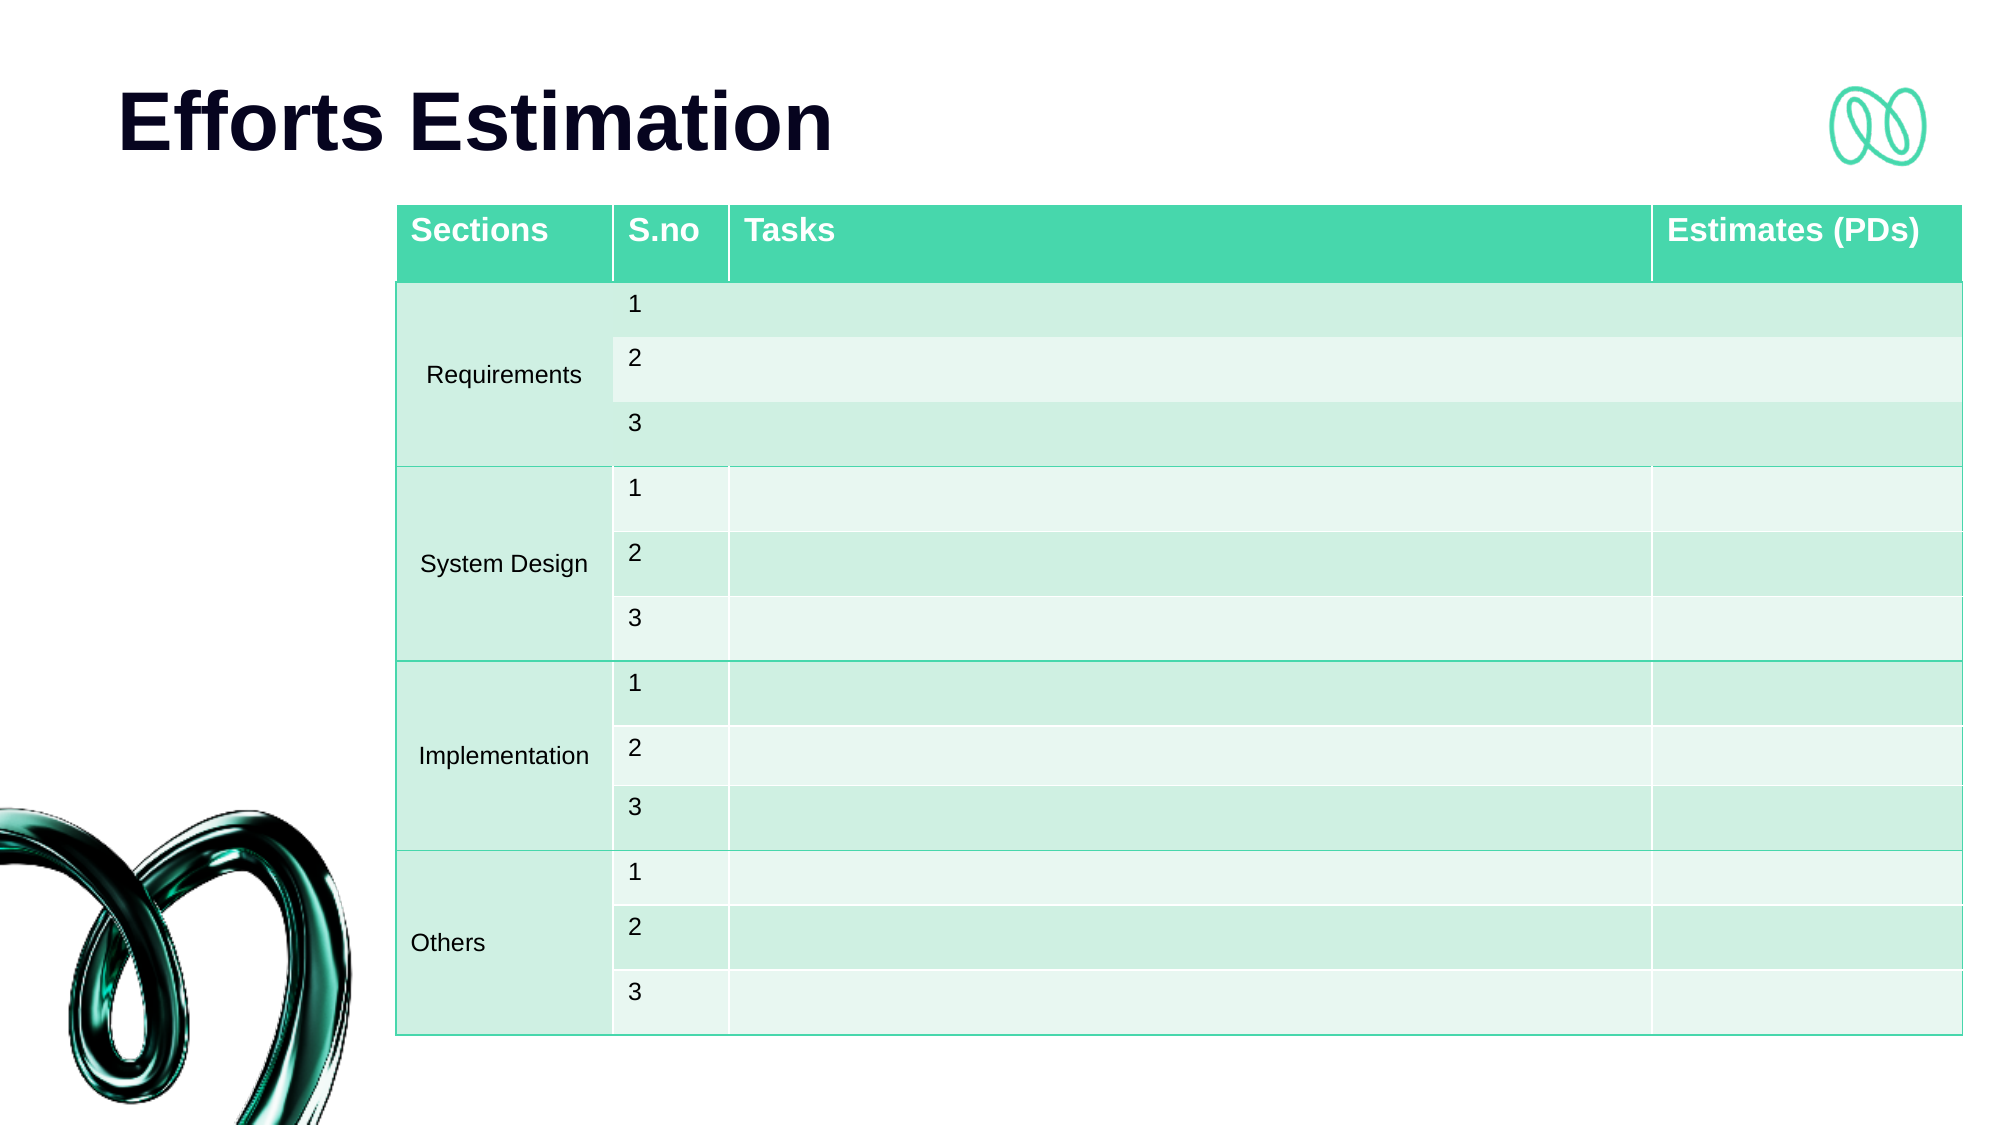

# Efforts Estimation
| Sections | S.no | Tasks | Estimates (PDs) |
| --- | --- | --- | --- |
| Requirements | 1 |  |  |
|  | 2 |  |  |
|  | 3 |  |  |
| System Design | 1 |  |  |
|  | 2 |  |  |
|  | 3 |  |  |
| Implementation | 1 |  |  |
|  | 2 |  |  |
|  | 3 |  |  |
| Others | 1 |  |  |
|  | 2 |  |  |
|  | 3 |  |  |